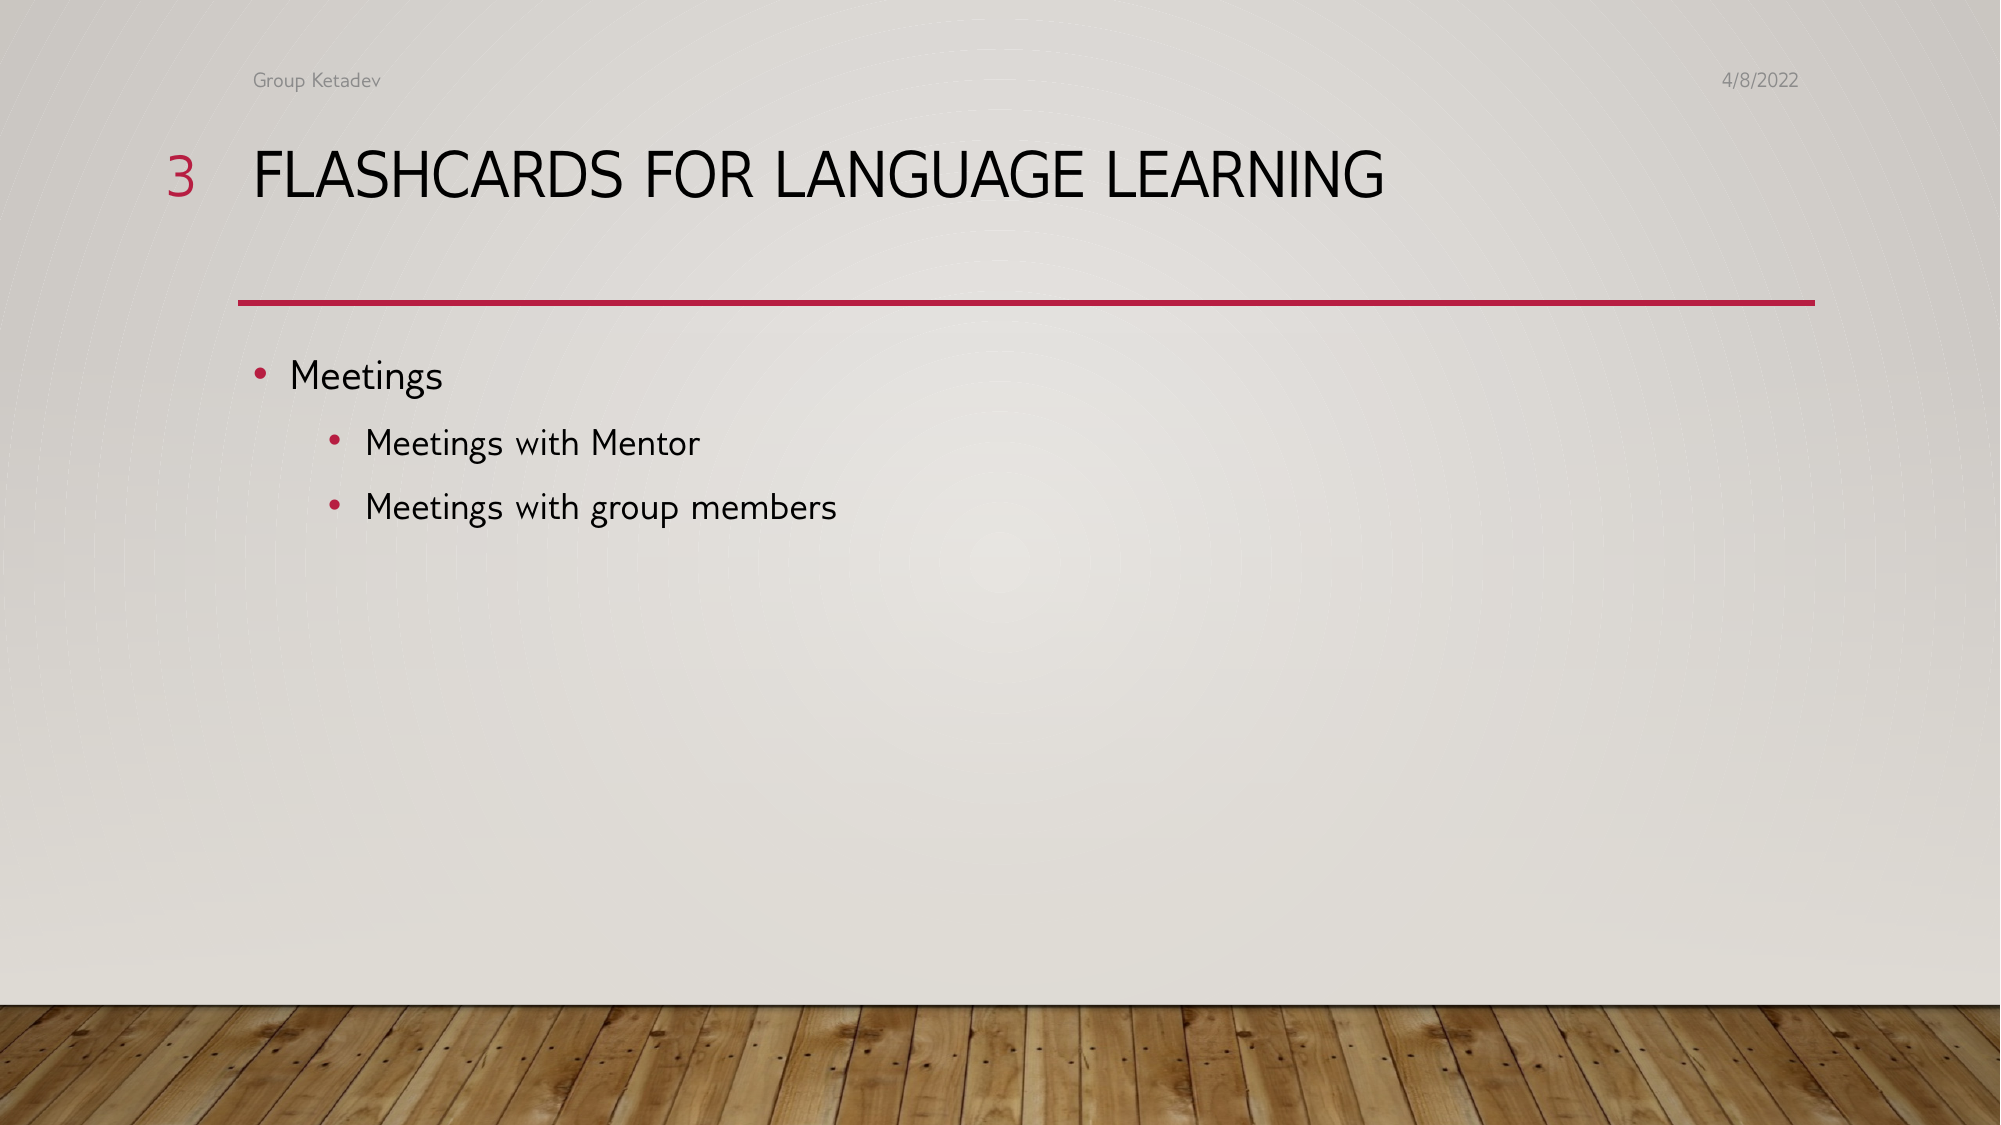

Group Ketadev
4/8/2022
3
# FlashCards For Language Learnıng
Meetings
Meetings with Mentor
Meetings with group members